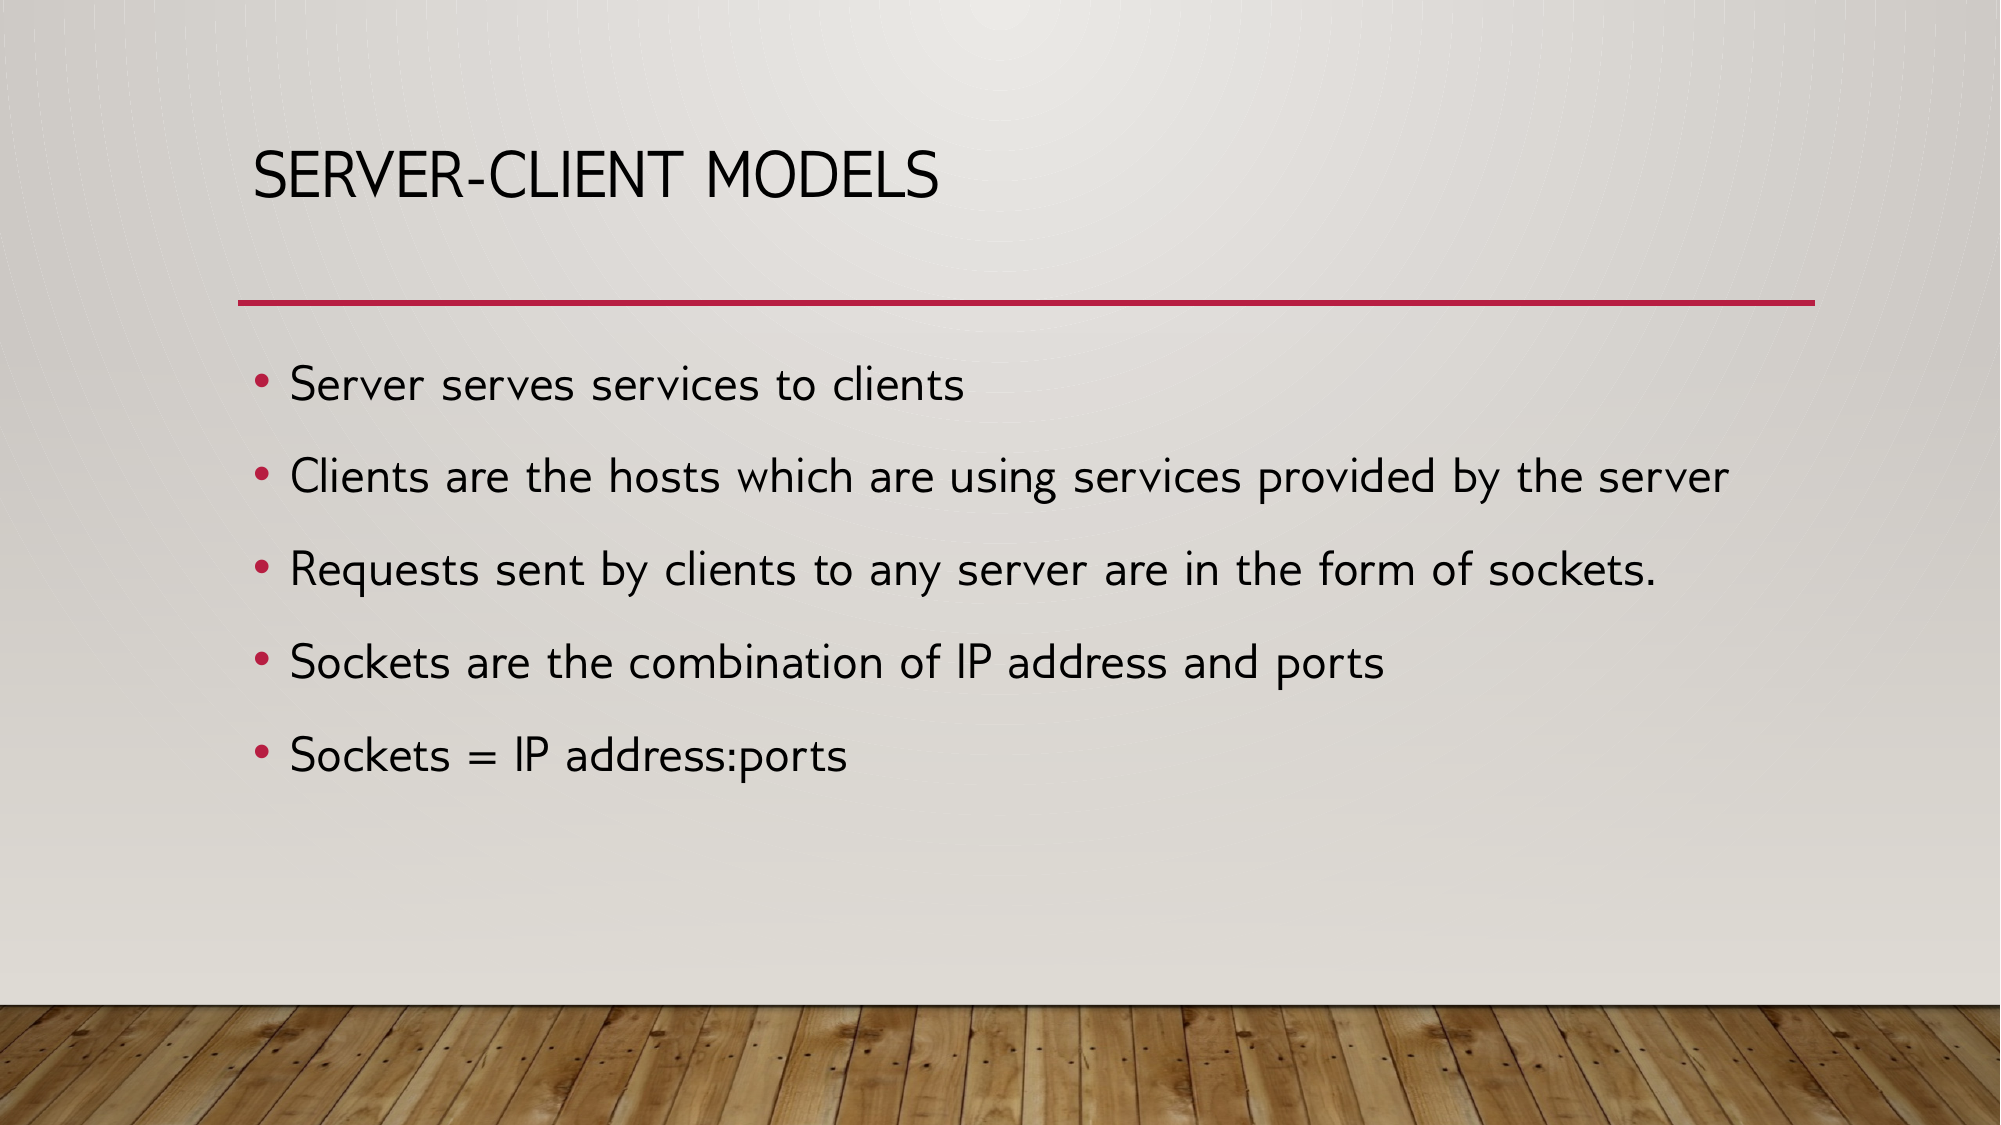

# Server-Client Models
Server serves services to clients
Clients are the hosts which are using services provided by the server
Requests sent by clients to any server are in the form of sockets.
Sockets are the combination of IP address and ports
Sockets = IP address:ports